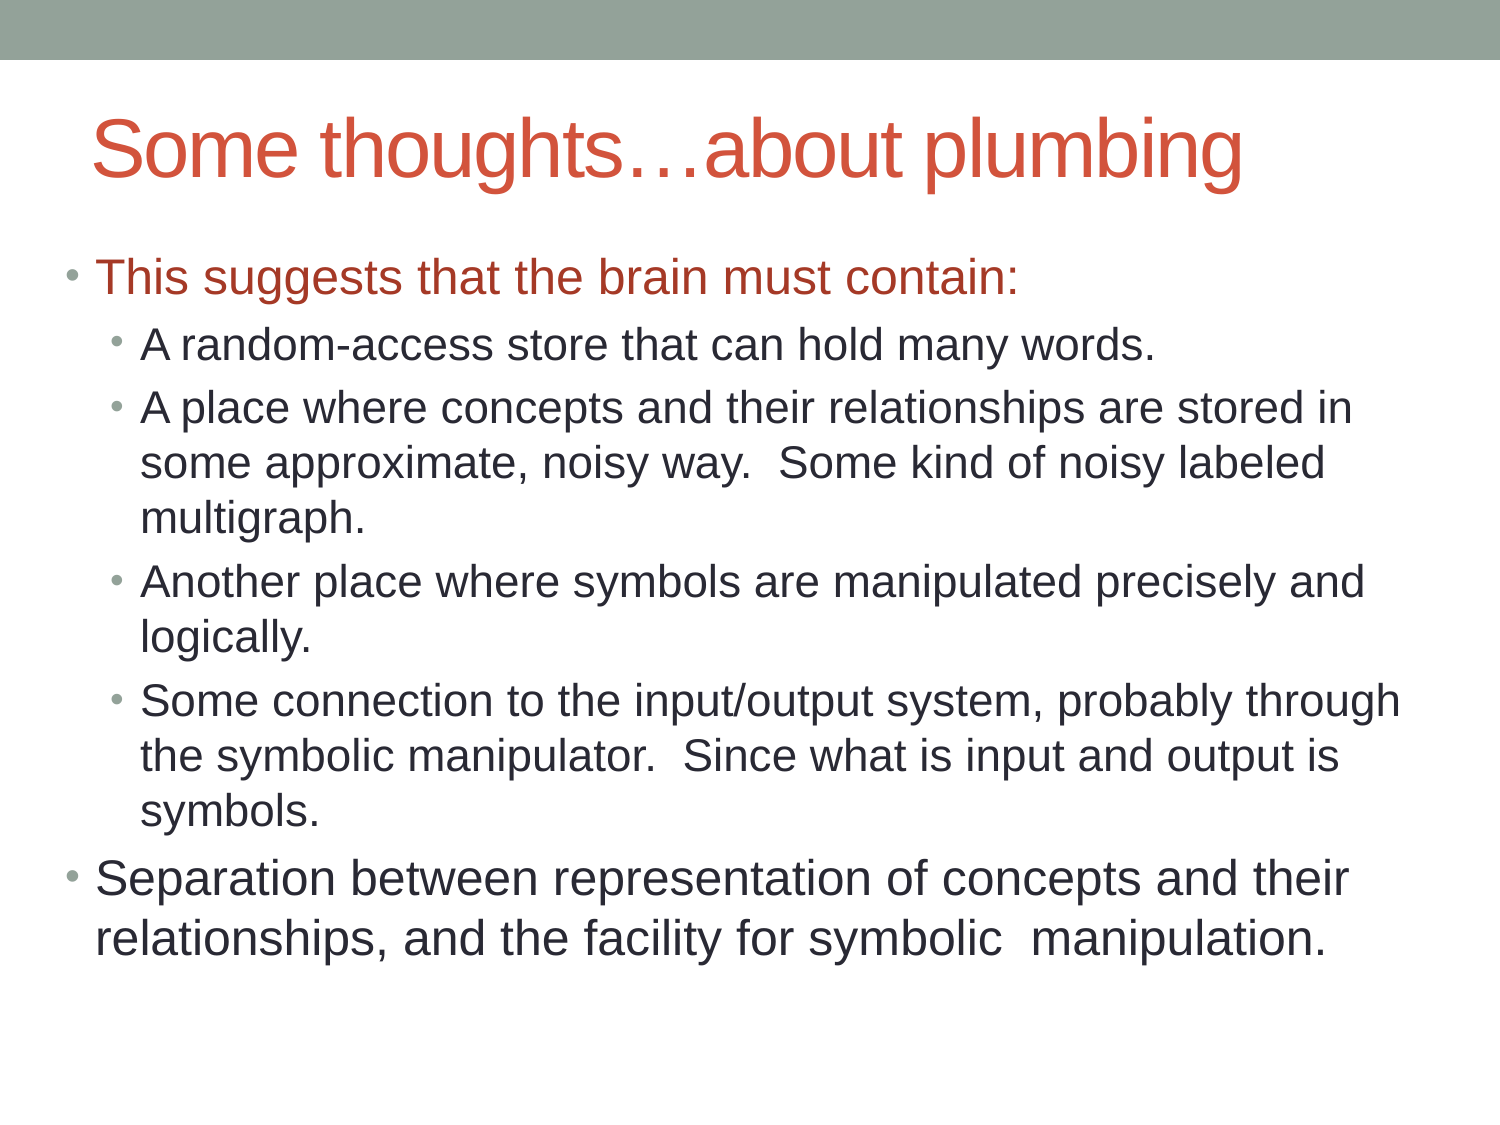

# Some thoughts…about plumbing
This suggests that the brain must contain:
A random-access store that can hold many words.
A place where concepts and their relationships are stored in some approximate, noisy way.  Some kind of noisy labeled multigraph.
Another place where symbols are manipulated precisely and logically.
Some connection to the input/output system, probably through the symbolic manipulator.  Since what is input and output is symbols.
Separation between representation of concepts and their relationships, and the facility for symbolic  manipulation.